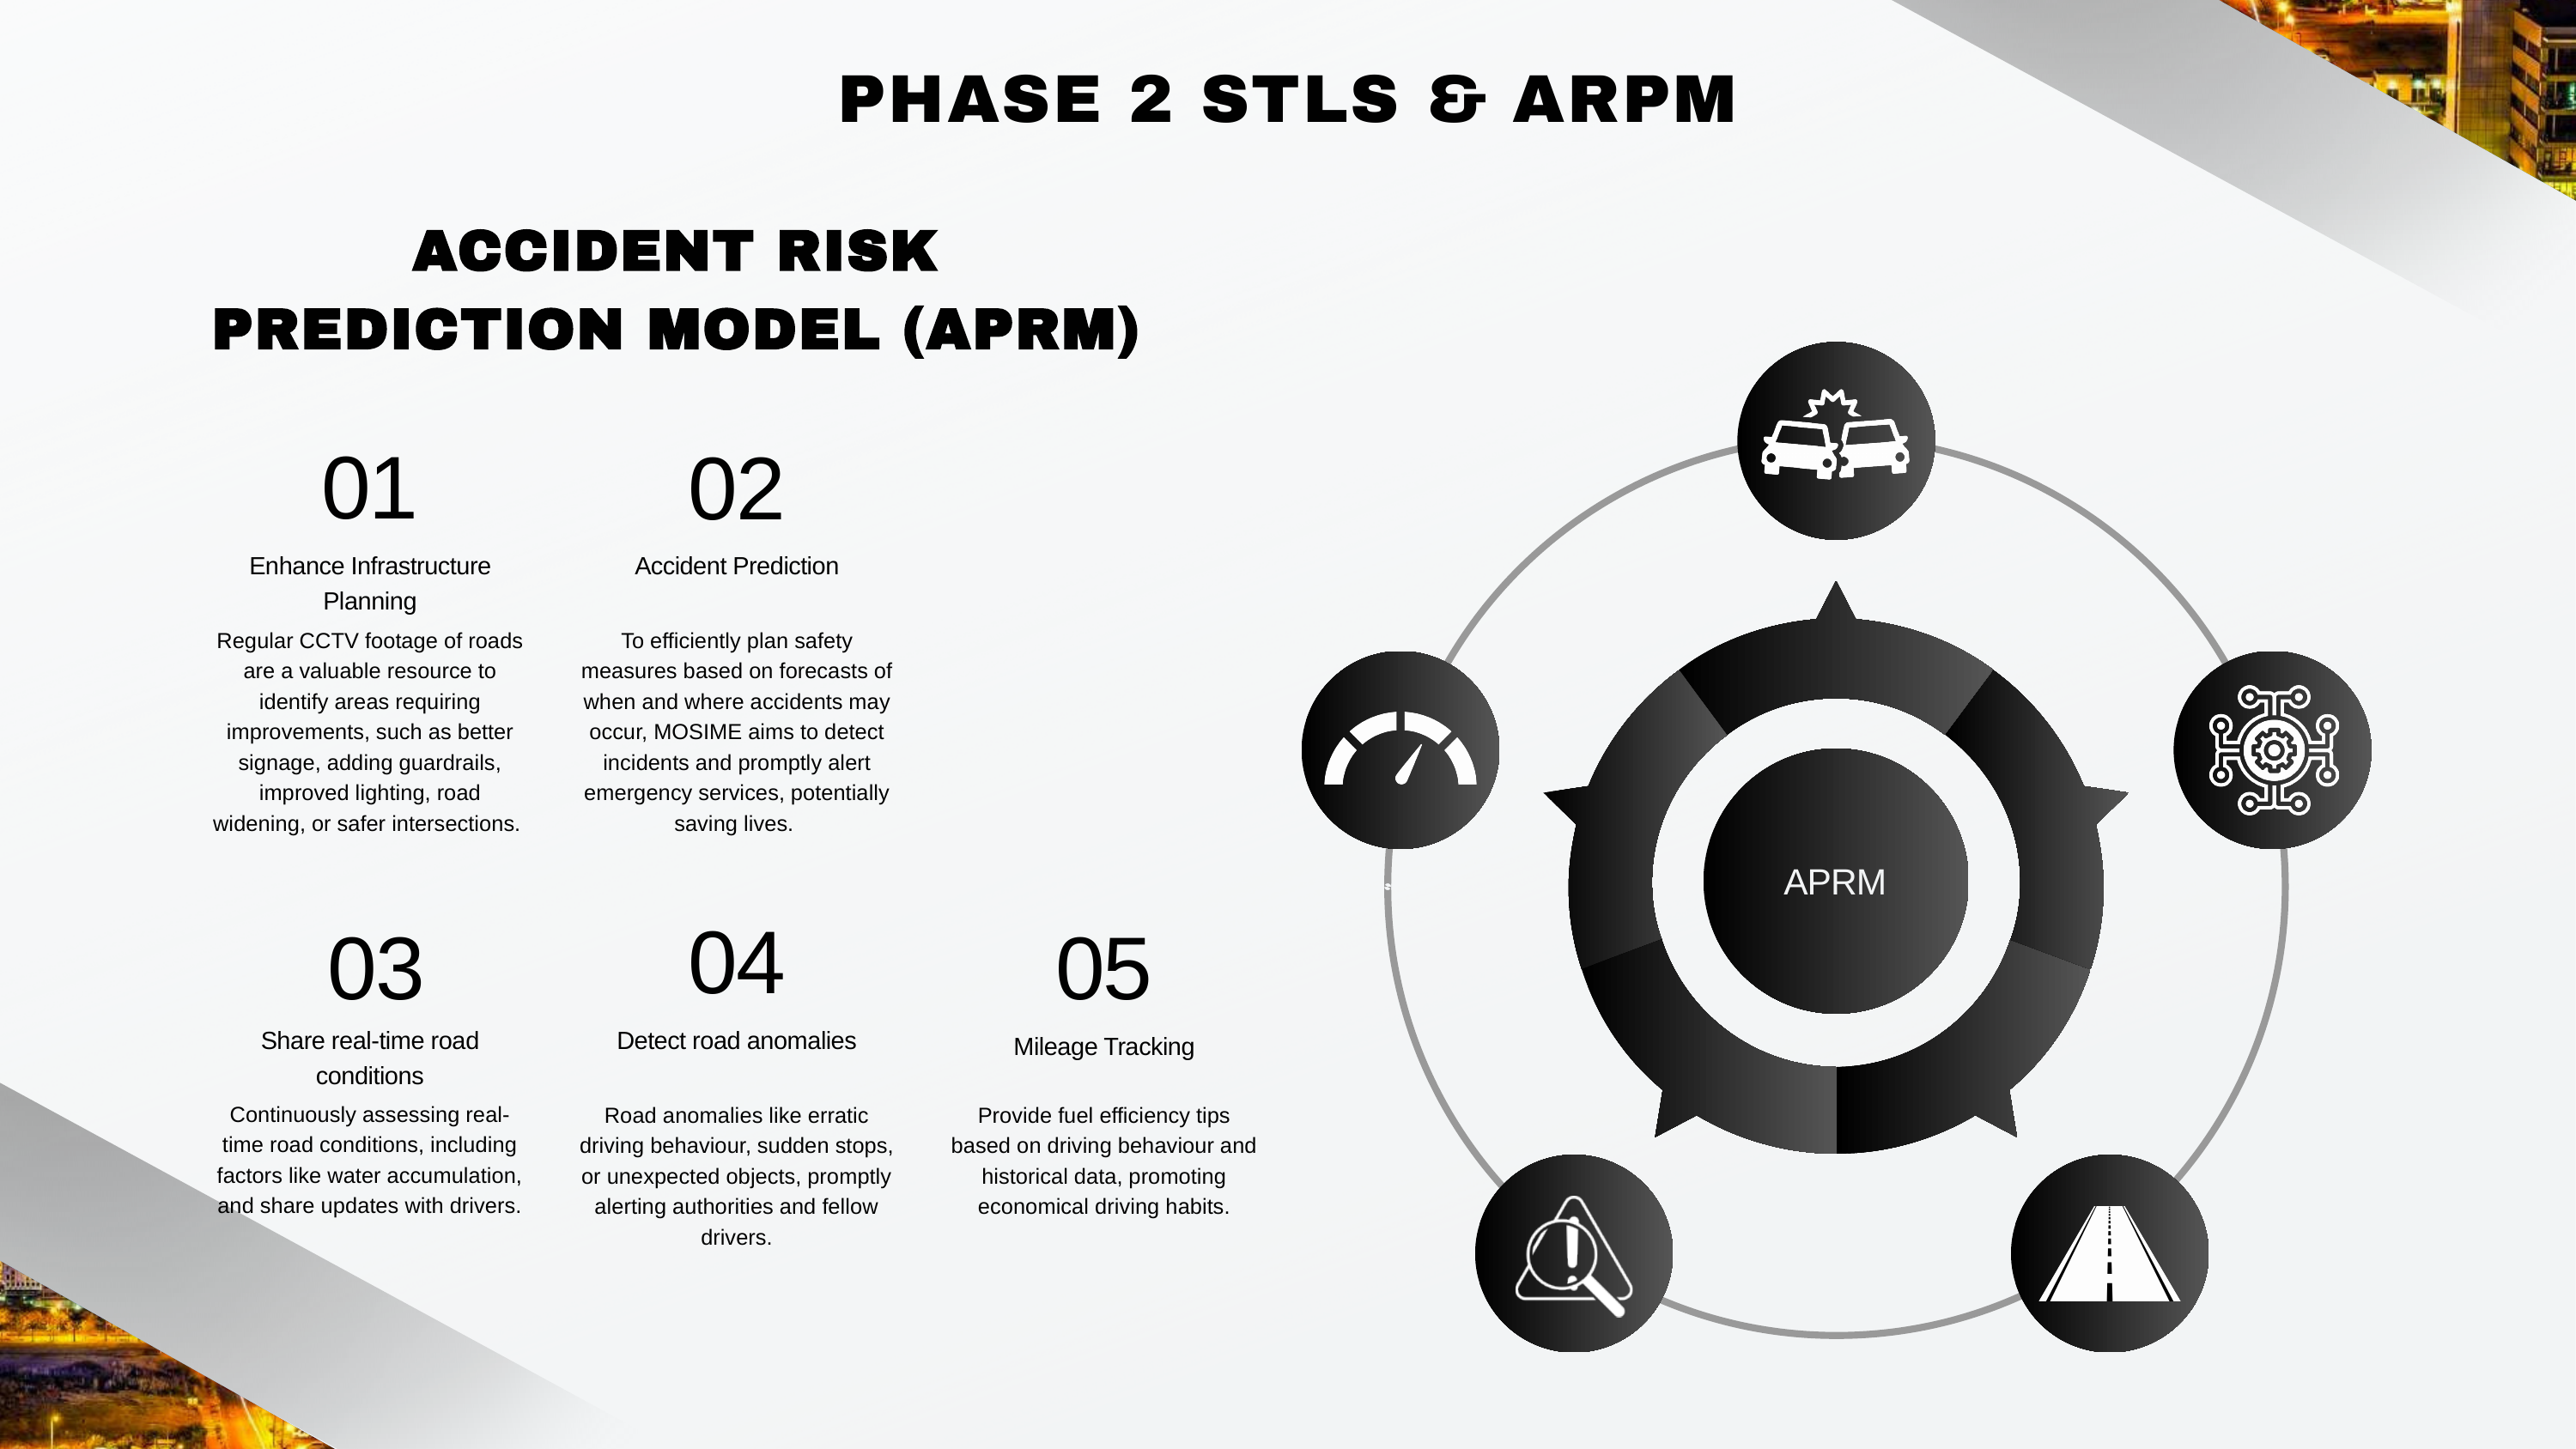

PHASE 2 STLS & ARPM
ACCIDENT RISK PREDICTION MODEL (APRM)

01
02

Enhance Infrastructure Planning
Accident Prediction

Regular CCTV footage of roads are a valuable resource to identify areas requiring improvements, such as better signage, adding guardrails, improved lighting, road widening, or safer intersections.
To efficiently plan safety measures based on forecasts of when and where accidents may occur, MOSIME aims to detect incidents and promptly alert emergency services, potentially saving lives.

APRM
04
03
05

Share real-time road conditions
Detect road anomalies
Mileage Tracking
Continuously assessing real-time road conditions, including factors like water accumulation, and share updates with drivers.

Road anomalies like erratic driving behaviour, sudden stops, or unexpected objects, promptly alerting authorities and fellow drivers.

Provide fuel efficiency tips based on driving behaviour and historical data, promoting economical driving habits.